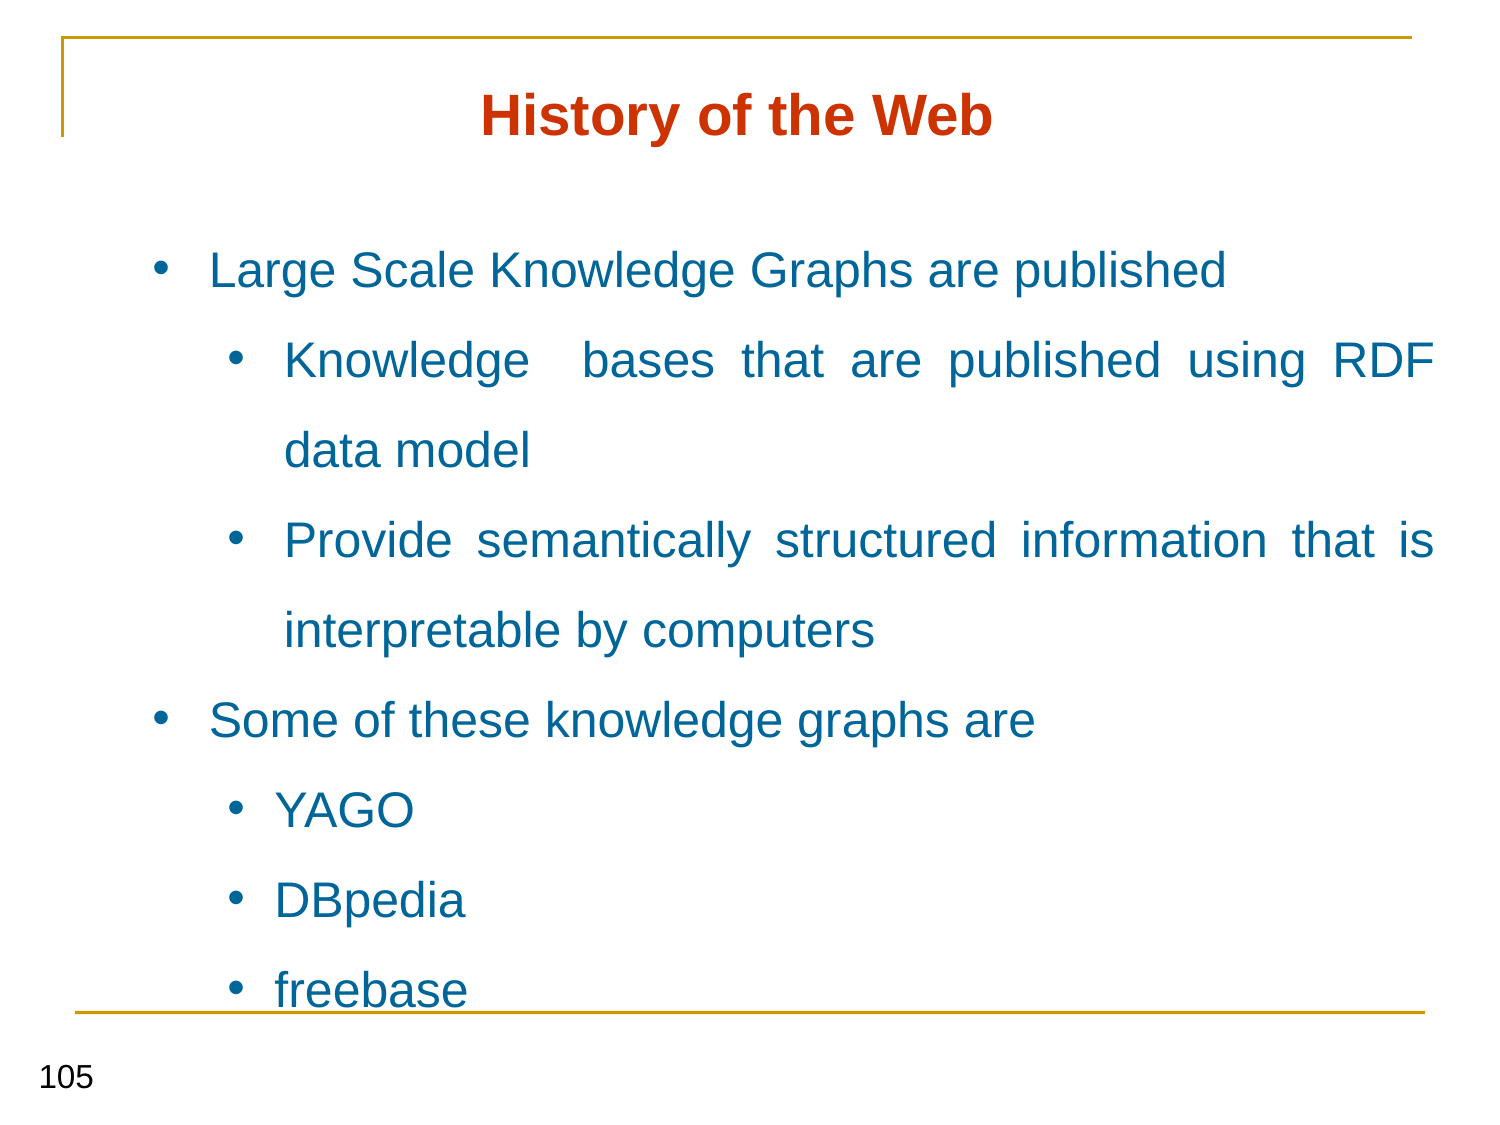

History of the Web
Large Scale Knowledge Graphs are published
Knowledge  bases that are published using RDF data model
Provide semantically structured information that is interpretable by computers
Some of these knowledge graphs are
YAGO
DBpedia
freebase
WikiNet:

105